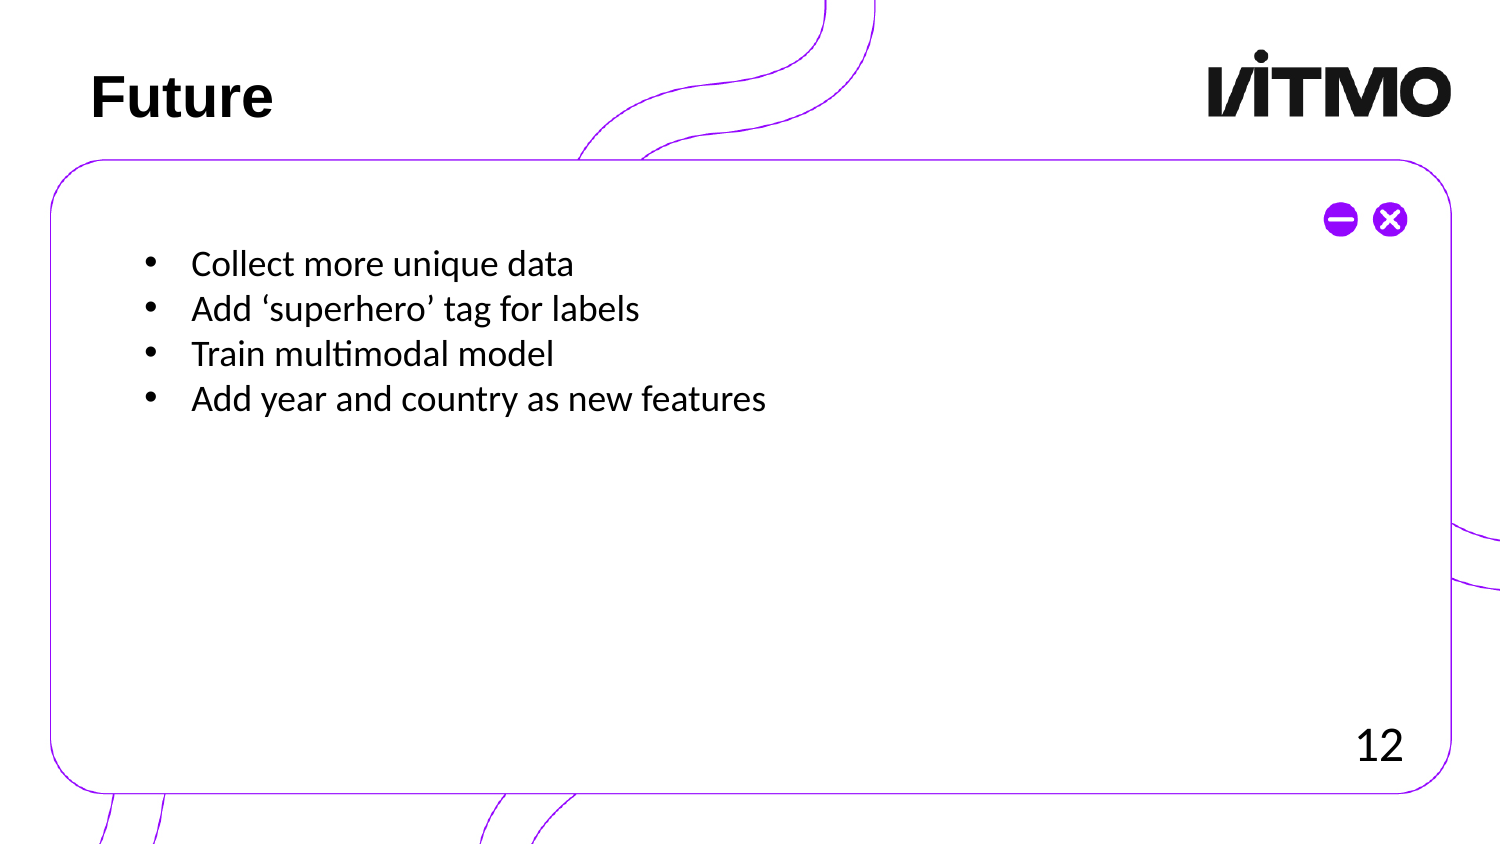

# Future
Collect more unique data
Add ‘superhero’ tag for labels
Train multimodal model
Add year and country as new features
12